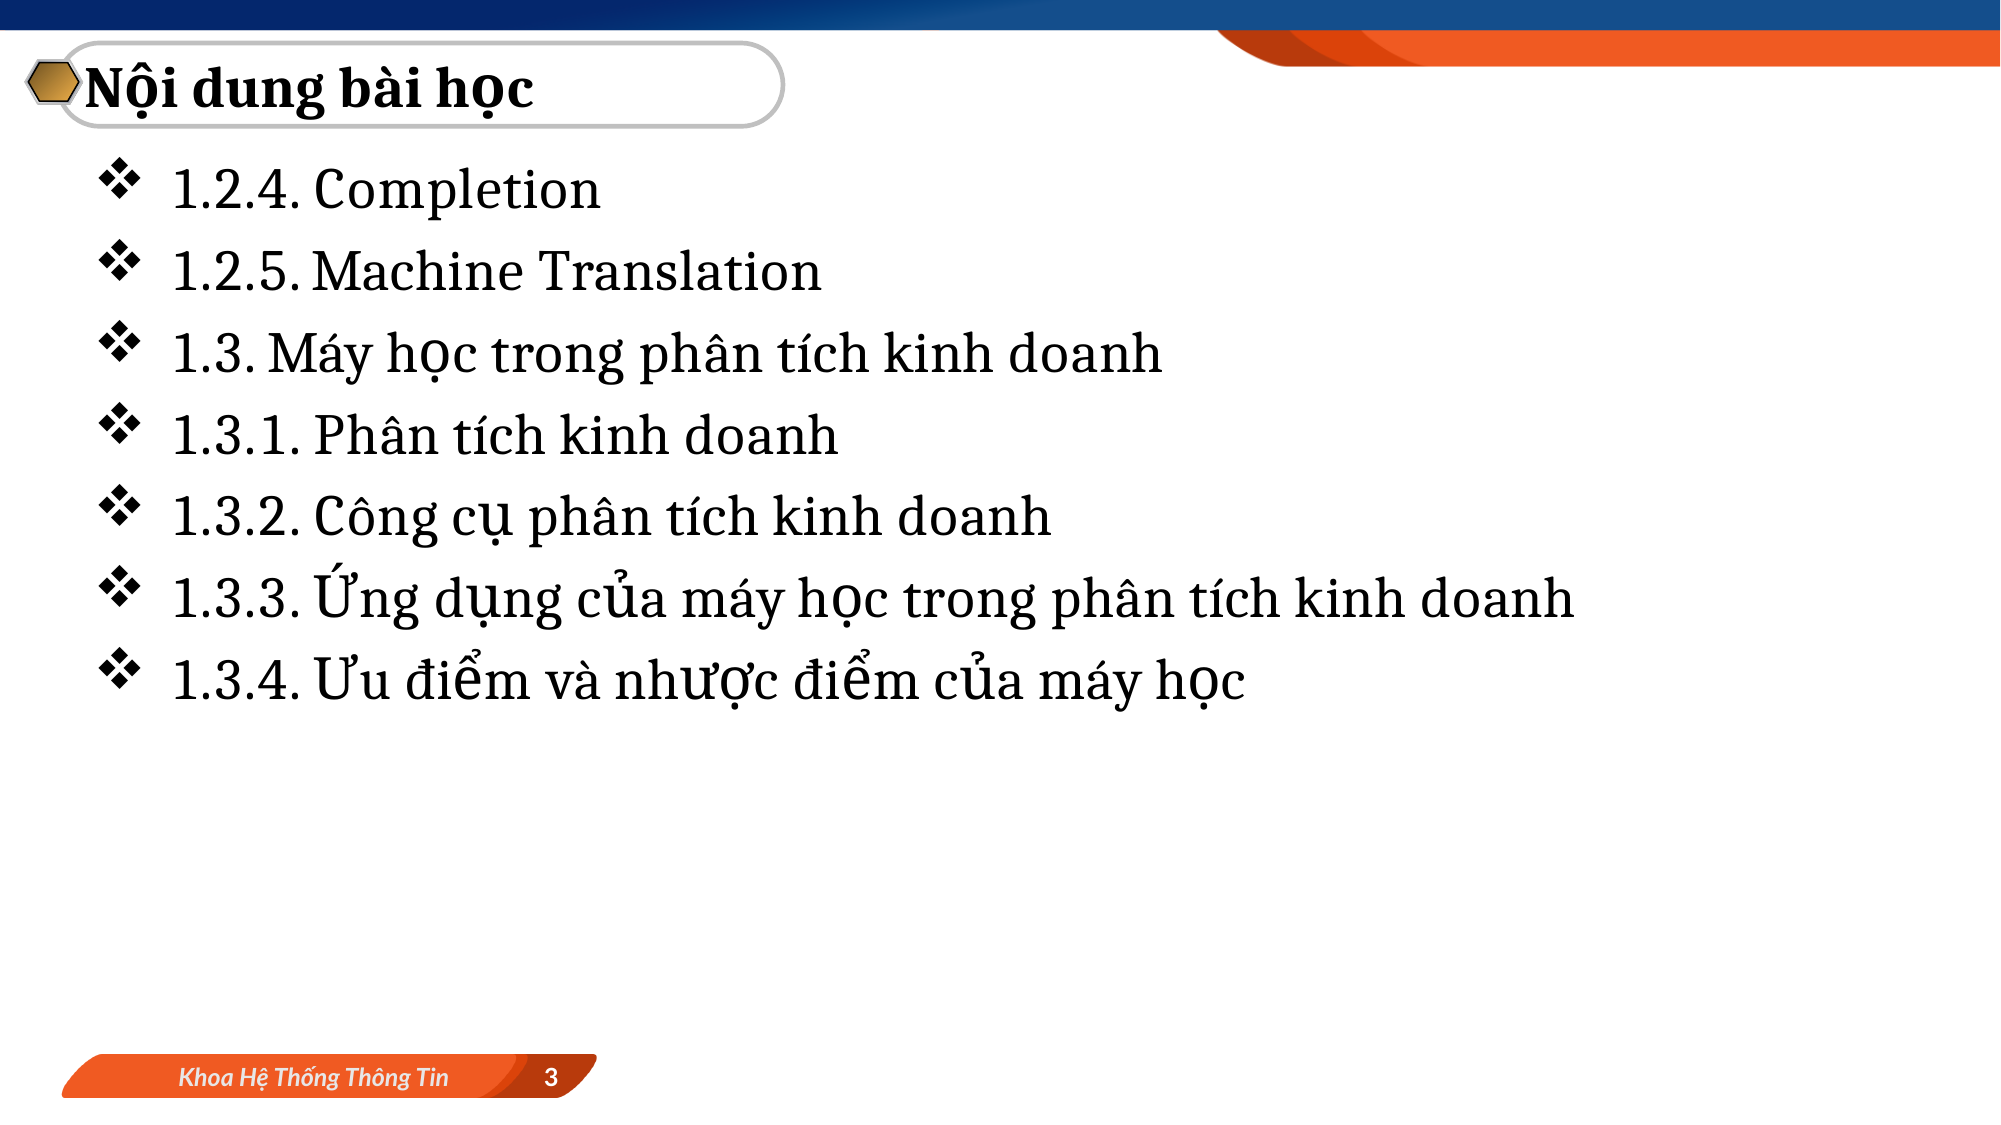

Nội dung bài học

1.2.4. Completion
1.2.5. Machine Translation
1.3. Máy học trong phân tích kinh doanh
1.3.1. Phân tích kinh doanh
1.3.2. Công cụ phân tích kinh doanh
1.3.3. Ứng dụng của máy học trong phân tích kinh doanh
1.3.4. Ưu điểm và nhược điểm của máy học
3
Khoa Hệ Thống Thông Tin